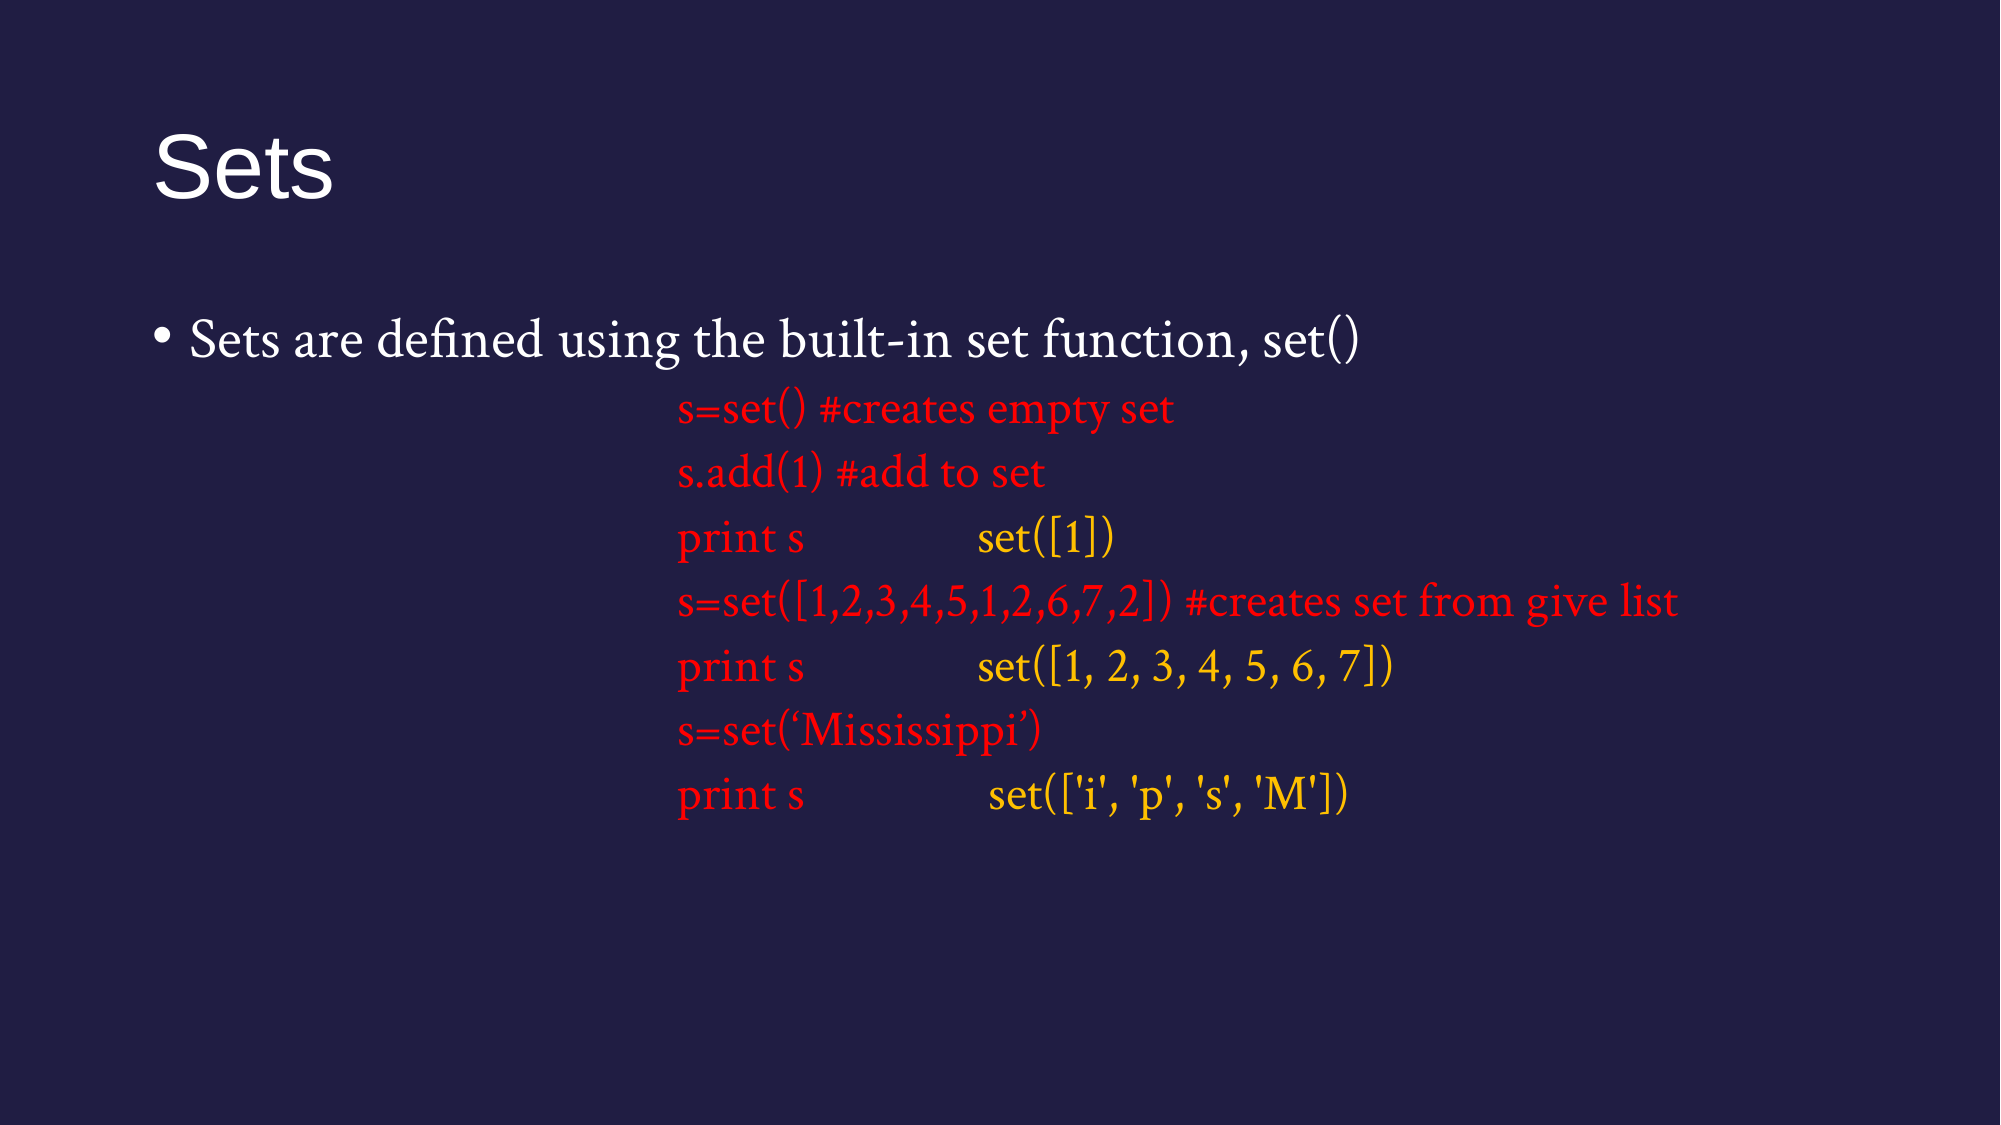

# Sets
Sets are defined using the built-in set function, set()
			s=set() #creates empty set
			s.add(1) #add to set
			print s		set([1])
			s=set([1,2,3,4,5,1,2,6,7,2]) #creates set from give list
			print s		set([1, 2, 3, 4, 5, 6, 7])
			s=set(‘Mississippi’)
			print s		 set(['i', 'p', 's', 'M'])